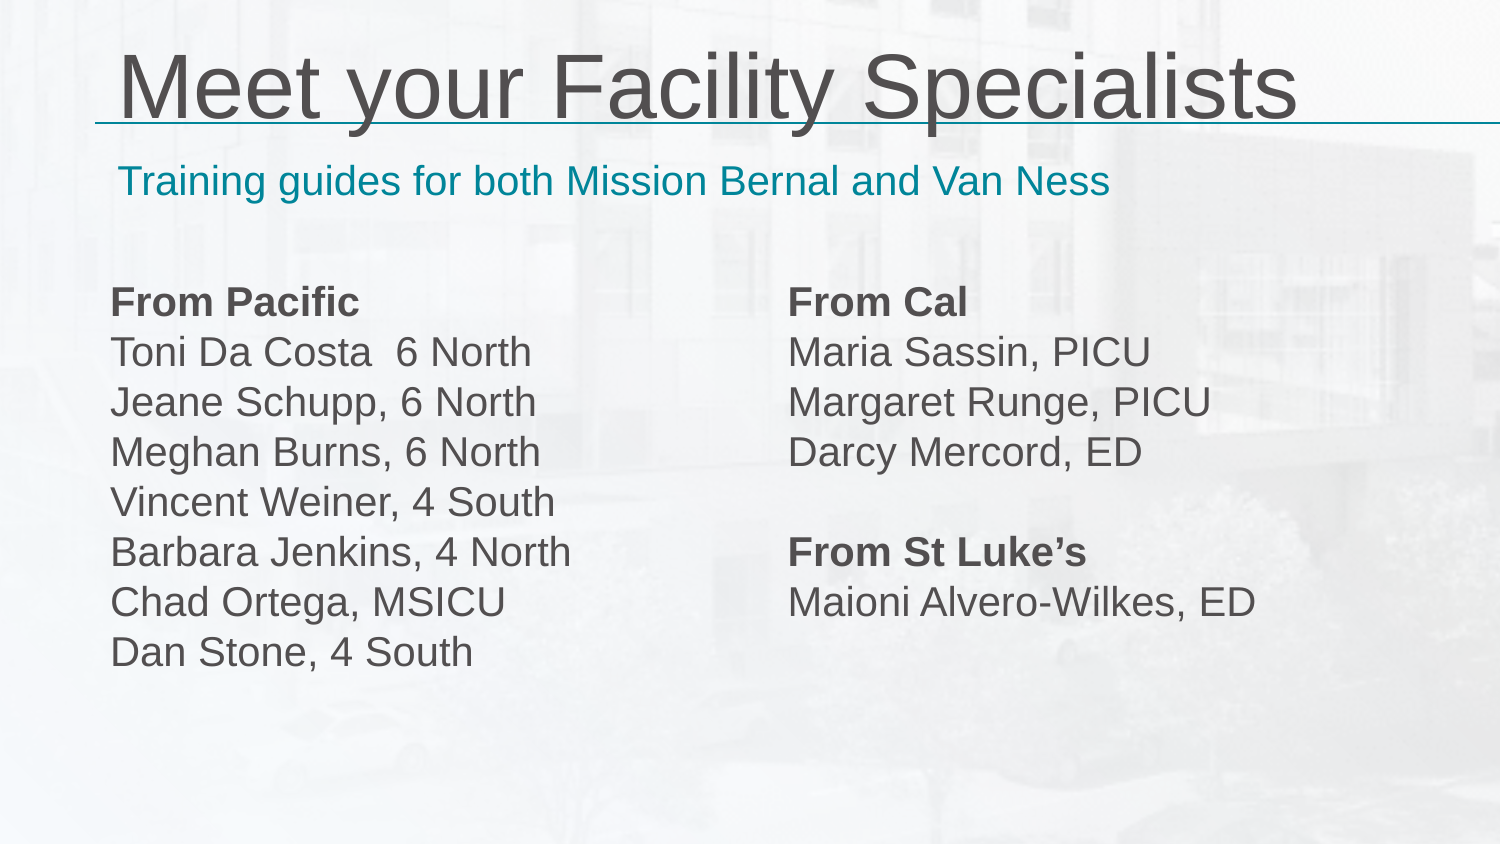

# Meet your Facility Specialists
Training guides for both Mission Bernal and Van Ness
From Pacific
Toni Da Costa  6 North
Jeane Schupp, 6 North
Meghan Burns, 6 North
Vincent Weiner, 4 South
Barbara Jenkins, 4 North
Chad Ortega, MSICU
Dan Stone, 4 South
From Cal
Maria Sassin, PICU
Margaret Runge, PICU
Darcy Mercord, ED
From St Luke’s
Maioni Alvero-Wilkes, ED